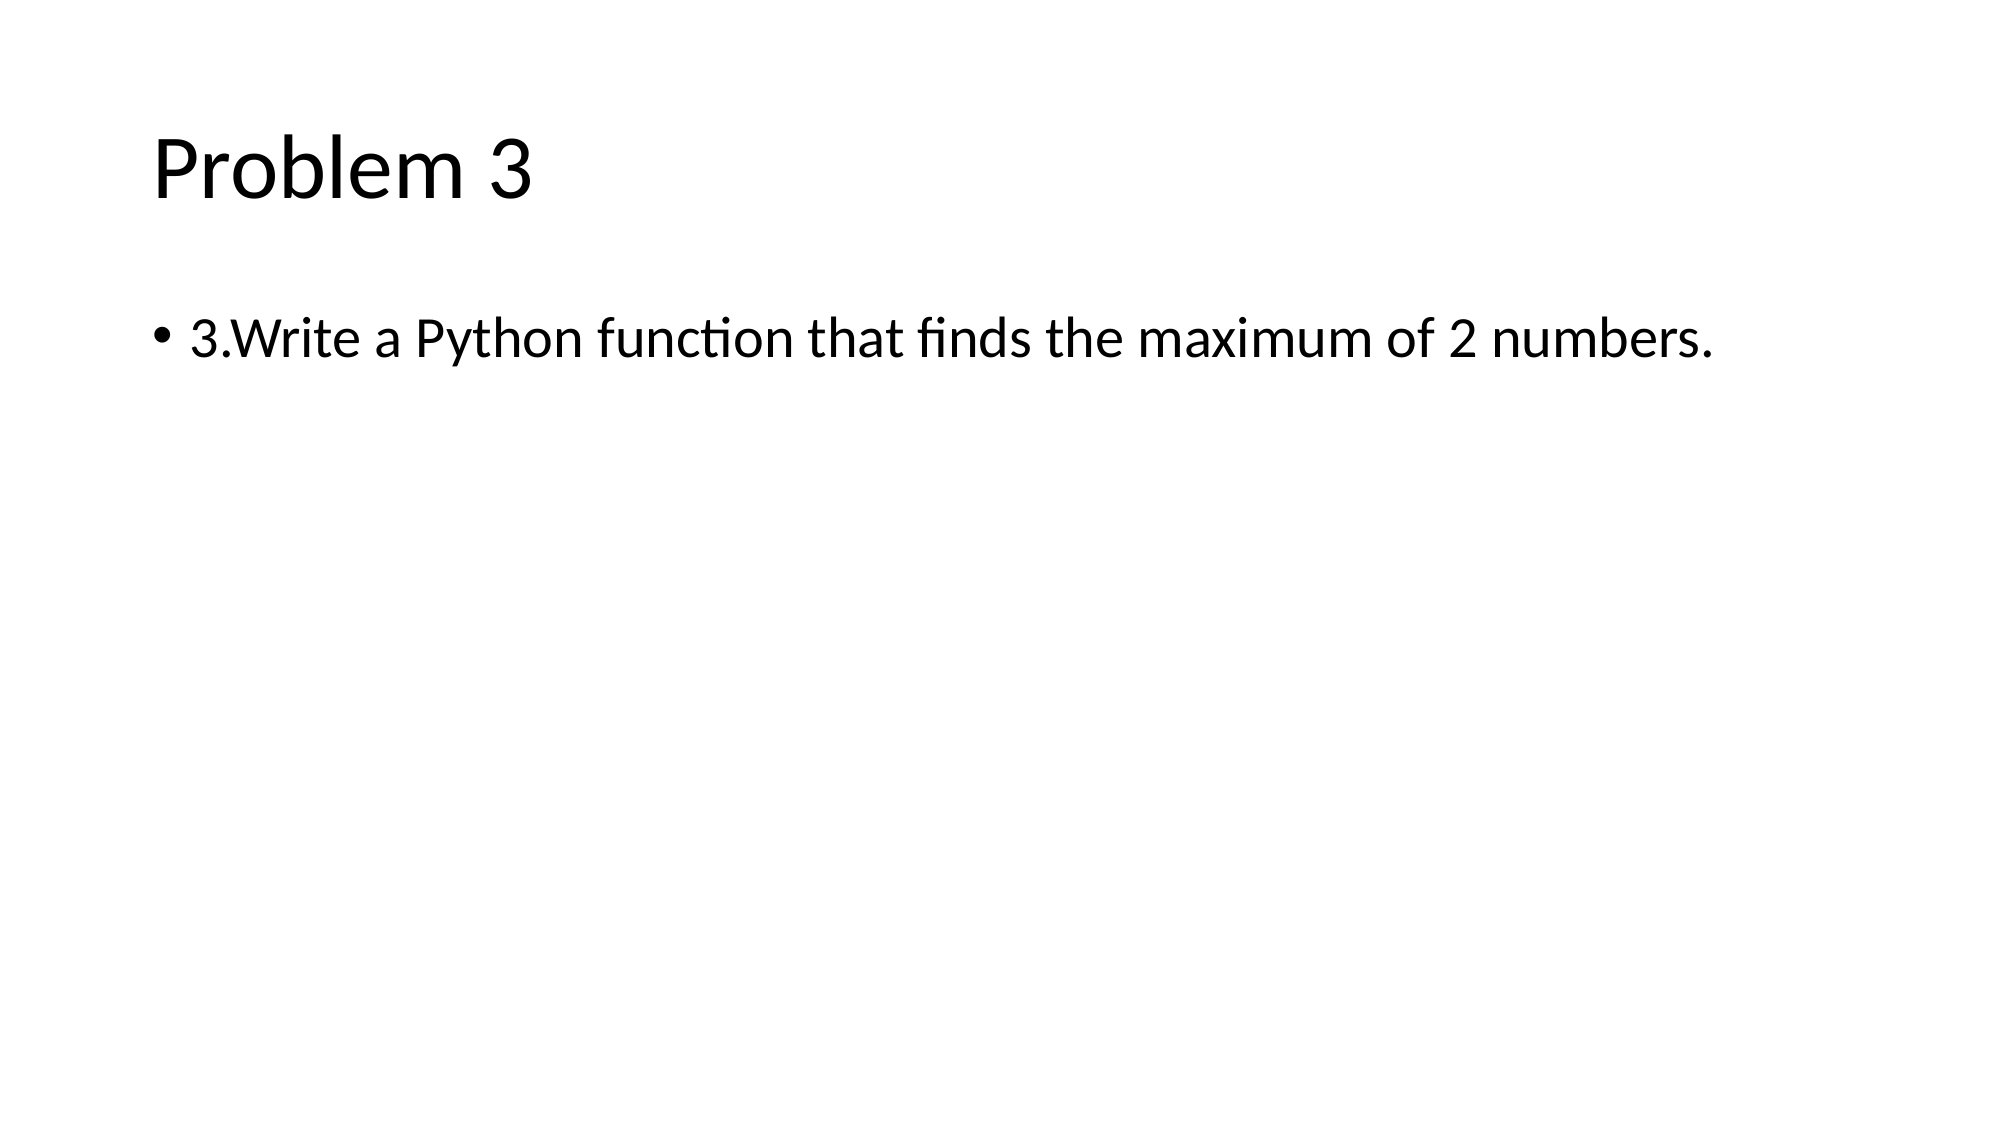

# Problem 3
3.Write a Python function that finds the maximum of 2 numbers.